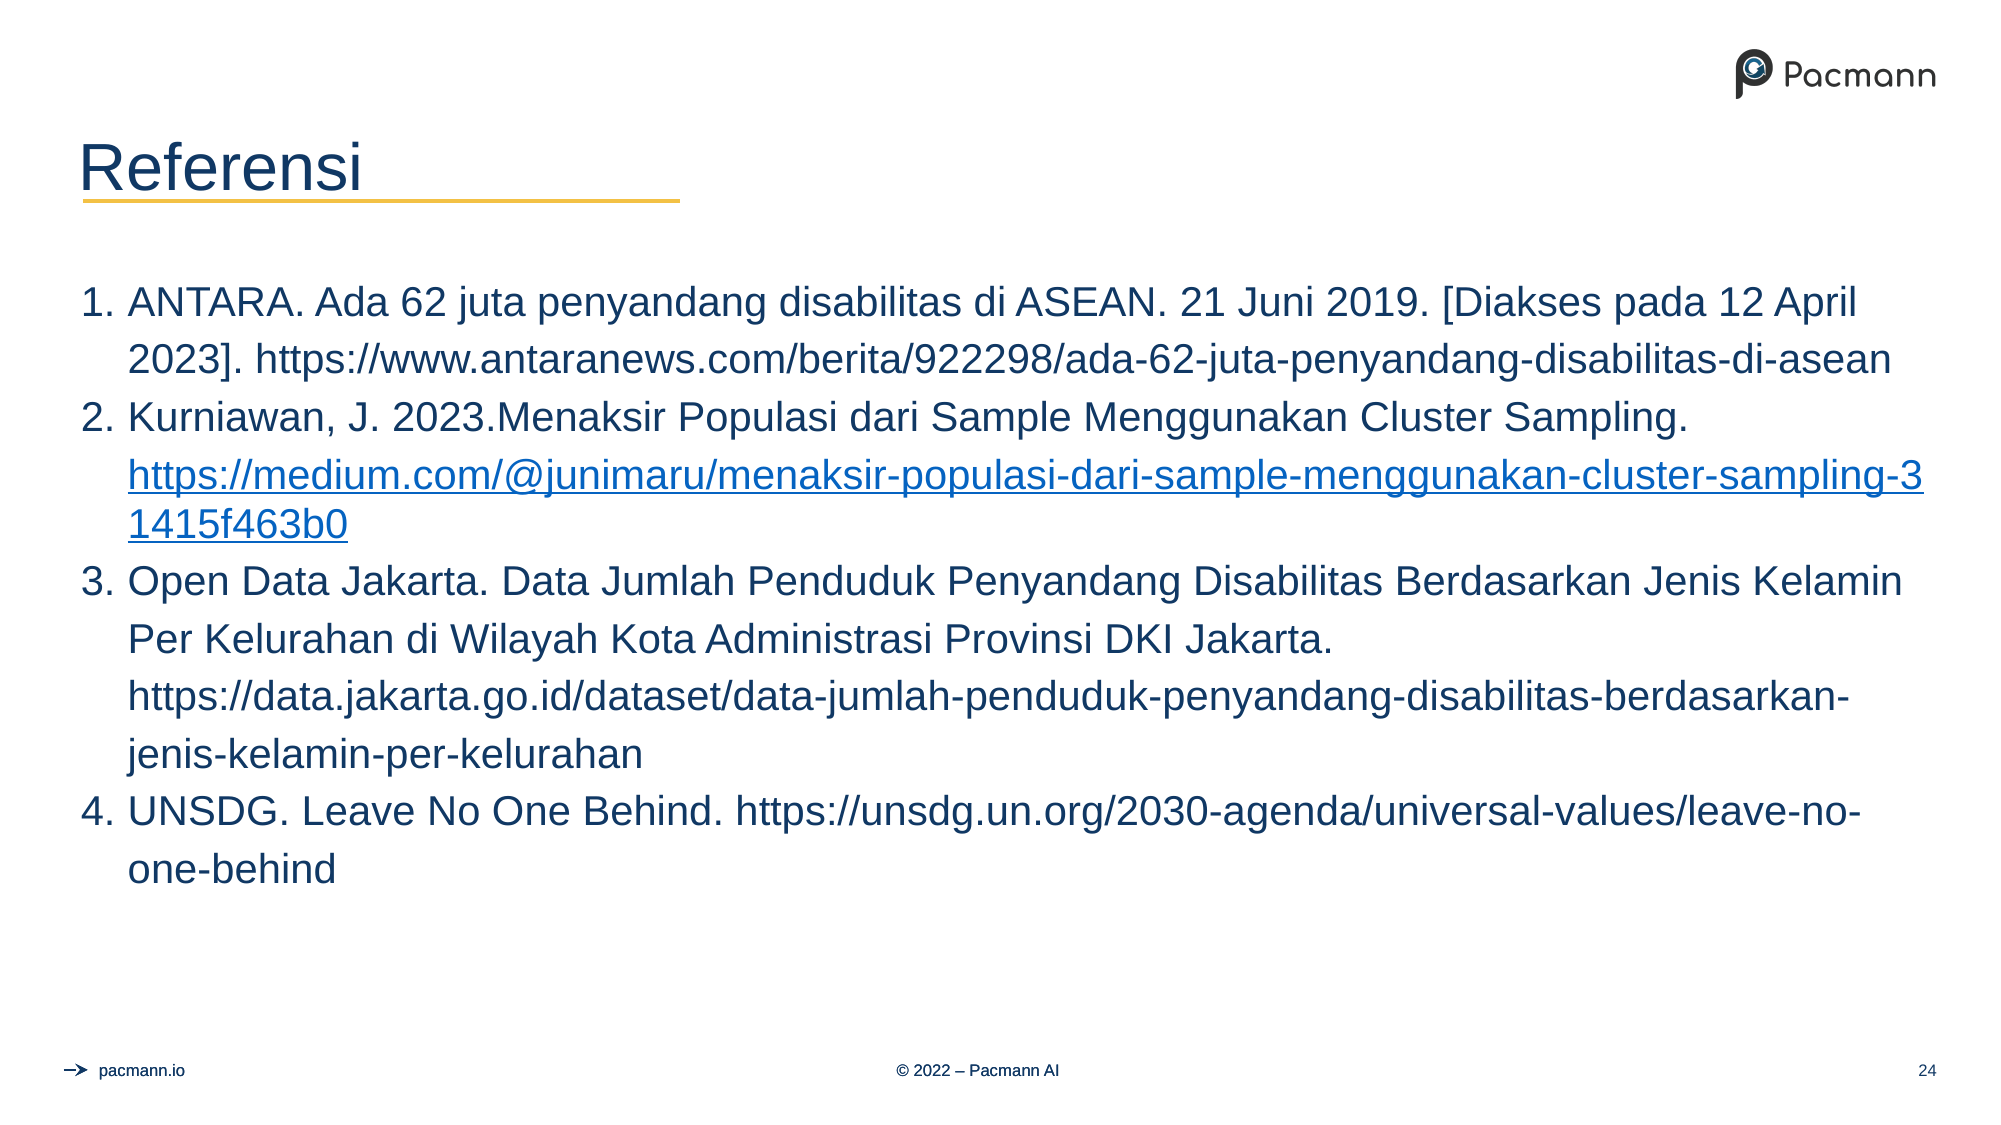

# Referensi
ANTARA. Ada 62 juta penyandang disabilitas di ASEAN. 21 Juni 2019. [Diakses pada 12 April 2023]. https://www.antaranews.com/berita/922298/ada-62-juta-penyandang-disabilitas-di-asean
Kurniawan, J. 2023.Menaksir Populasi dari Sample Menggunakan Cluster Sampling. https://medium.com/@junimaru/menaksir-populasi-dari-sample-menggunakan-cluster-sampling-31415f463b0
Open Data Jakarta. Data Jumlah Penduduk Penyandang Disabilitas Berdasarkan Jenis Kelamin Per Kelurahan di Wilayah Kota Administrasi Provinsi DKI Jakarta. https://data.jakarta.go.id/dataset/data-jumlah-penduduk-penyandang-disabilitas-berdasarkan-jenis-kelamin-per-kelurahan
UNSDG. Leave No One Behind. https://unsdg.un.org/2030-agenda/universal-values/leave-no-one-behind